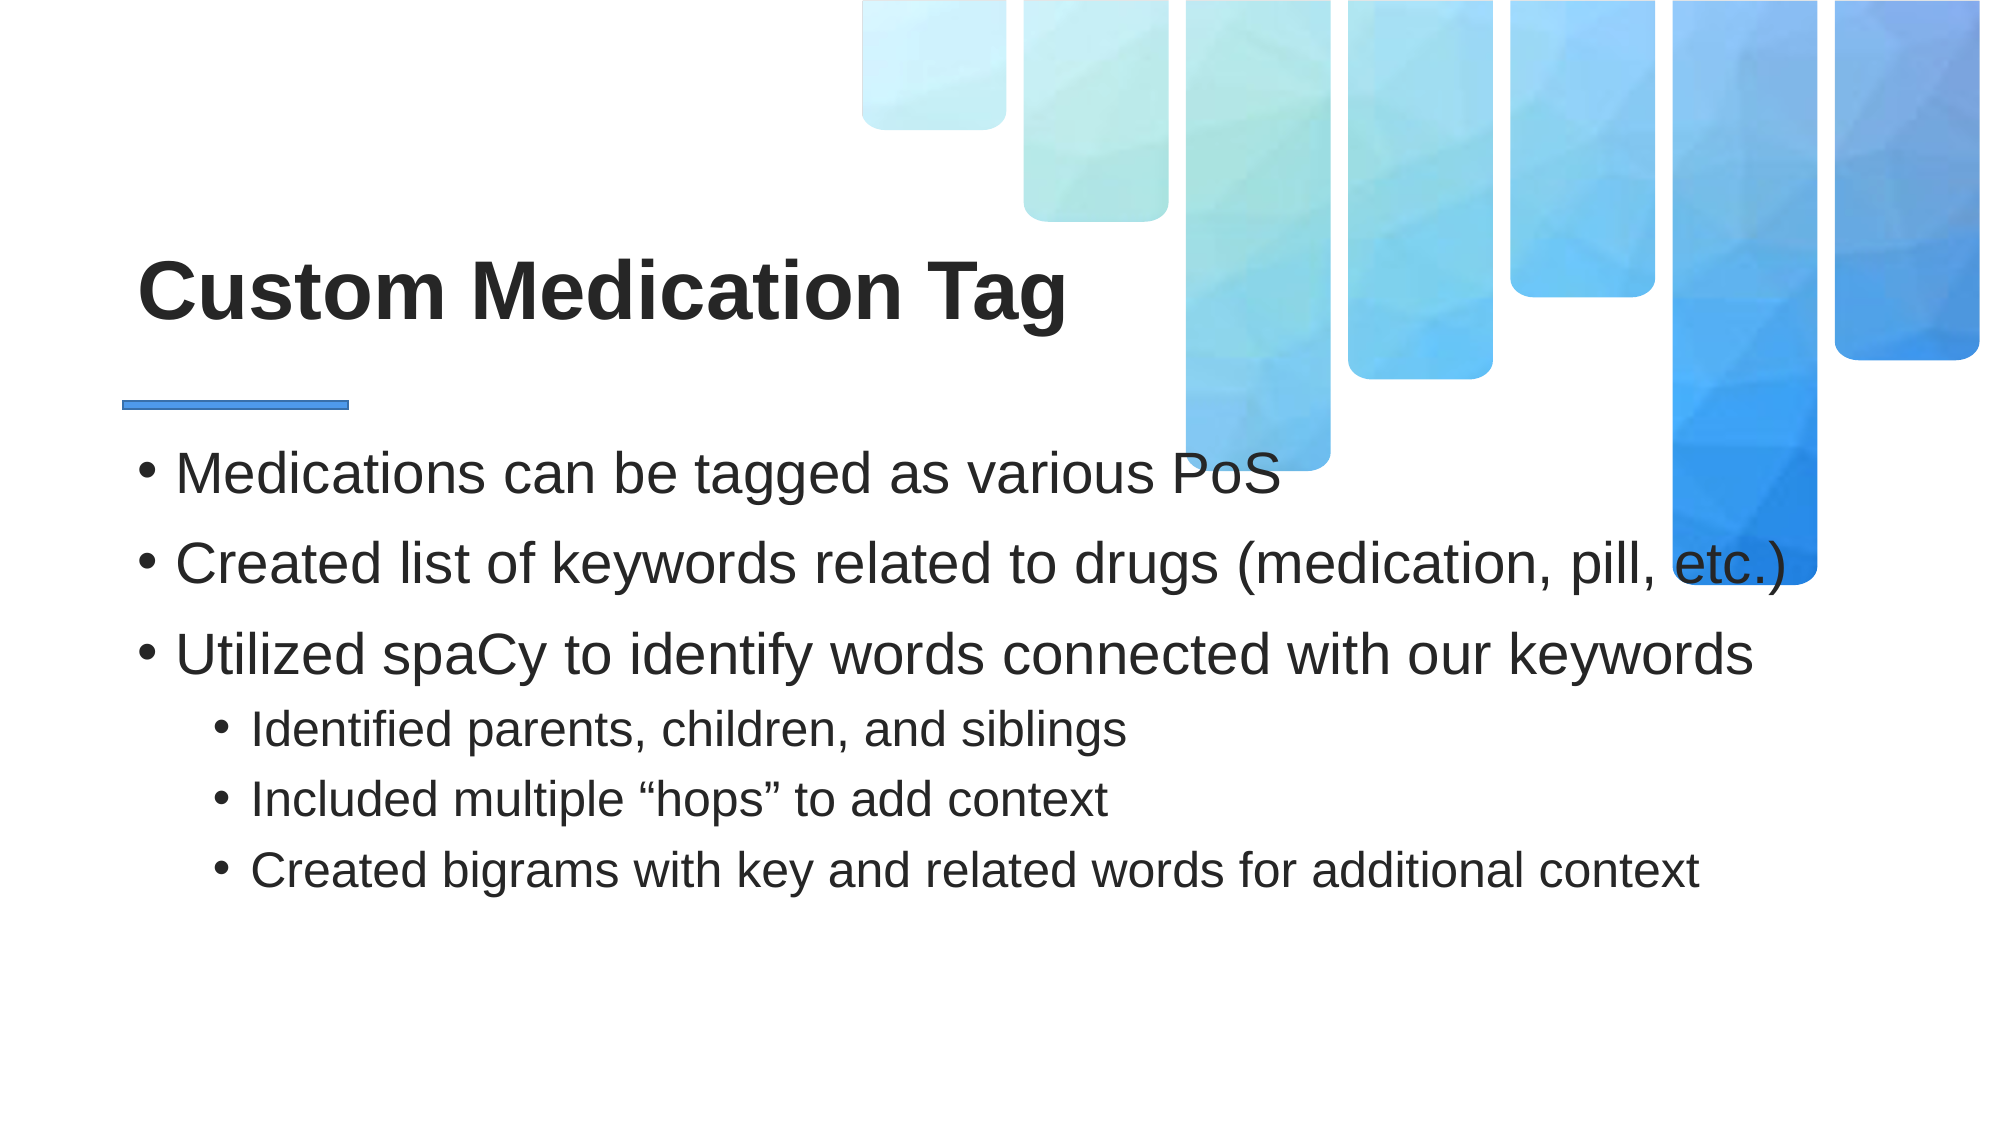

# Custom Medication Tag
Medications can be tagged as various PoS
Created list of keywords related to drugs (medication, pill, etc.)
Utilized spaCy to identify words connected with our keywords
Identified parents, children, and siblings
Included multiple “hops” to add context
Created bigrams with key and related words for additional context